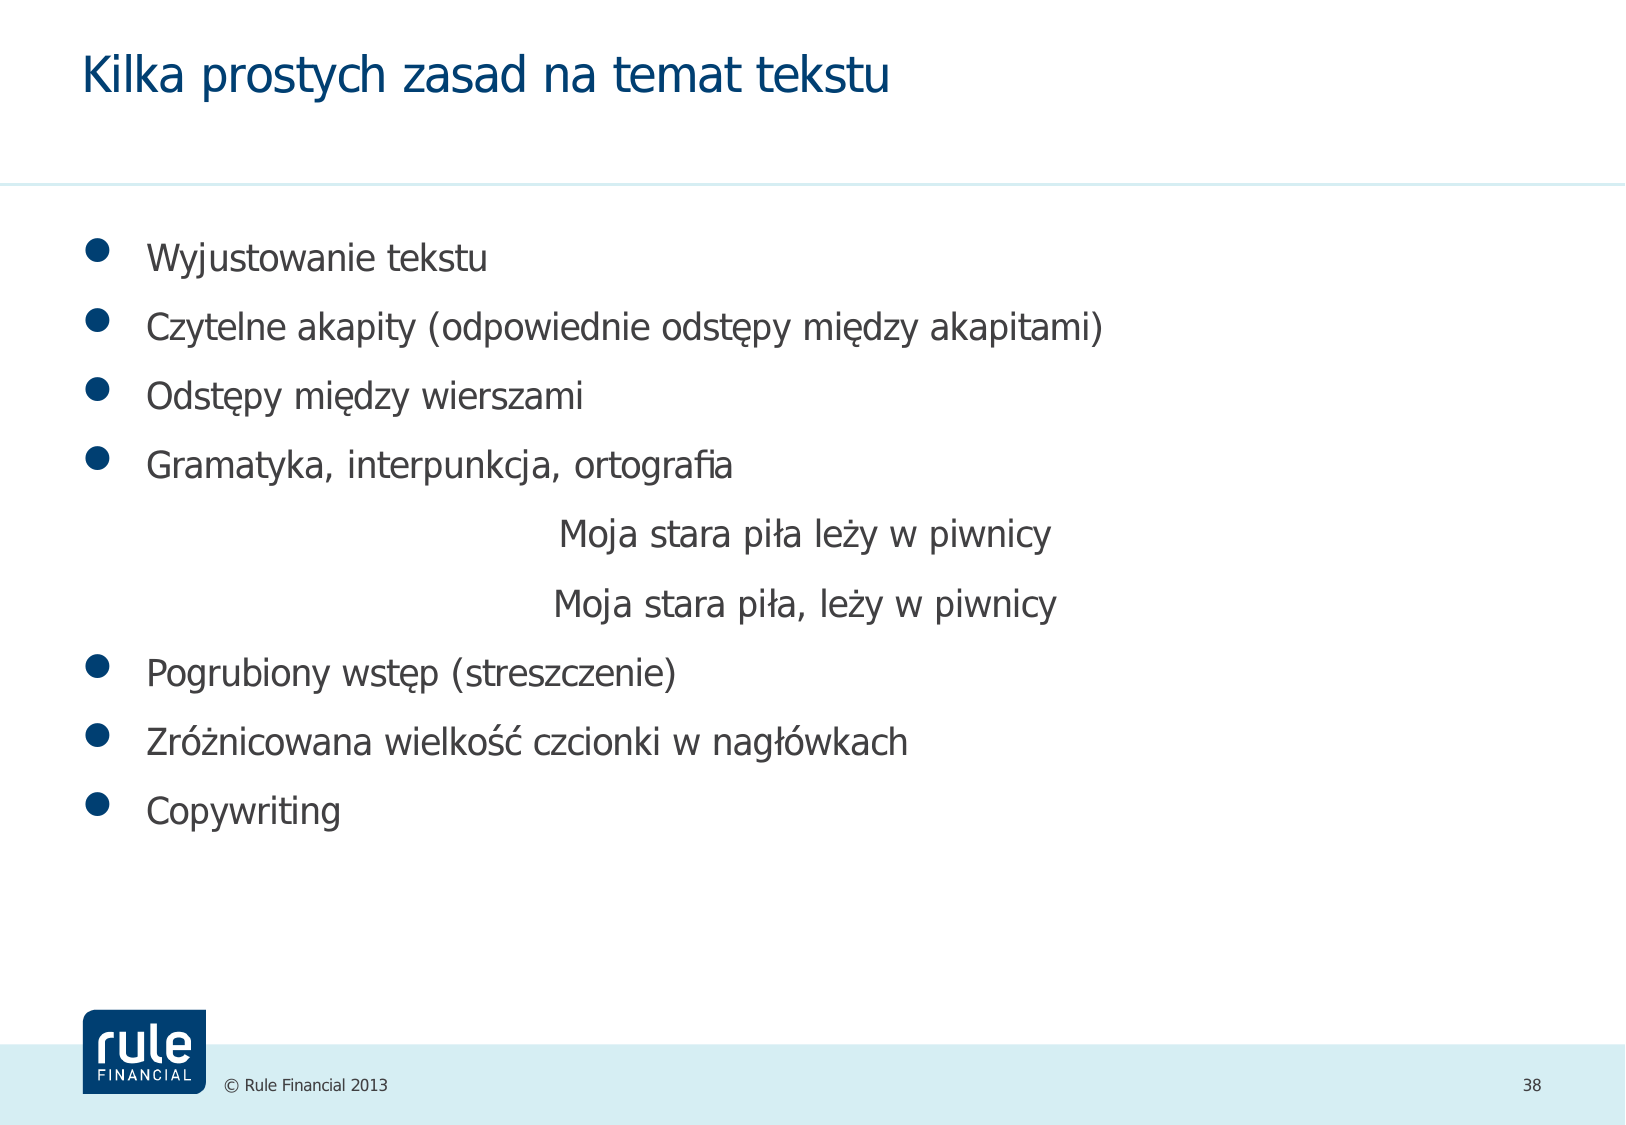

# Kilka prostych zasad na temat tekstu
  Wyjustowanie tekstu
  Czytelne akapity (odpowiednie odstępy między akapitami)
  Odstępy między wierszami
  Gramatyka, interpunkcja, ortografia
Moja stara piła leży w piwnicy
Moja stara piła, leży w piwnicy
  Pogrubiony wstęp (streszczenie)
  Zróżnicowana wielkość czcionki w nagłówkach
  Copywriting